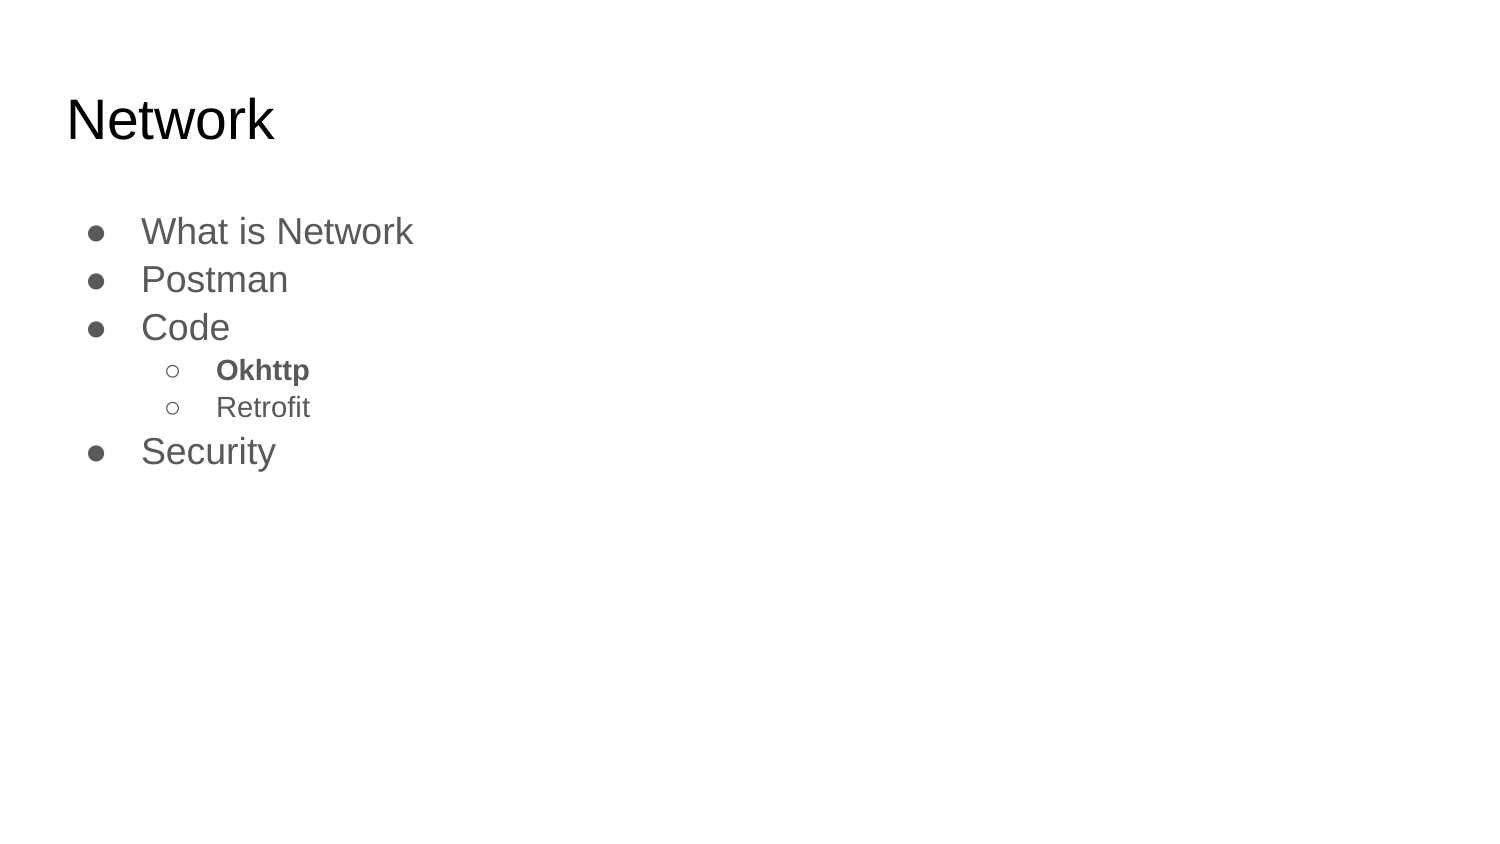

# Network
What is Network
Postman
Code
Okhttp
Retrofit
Security